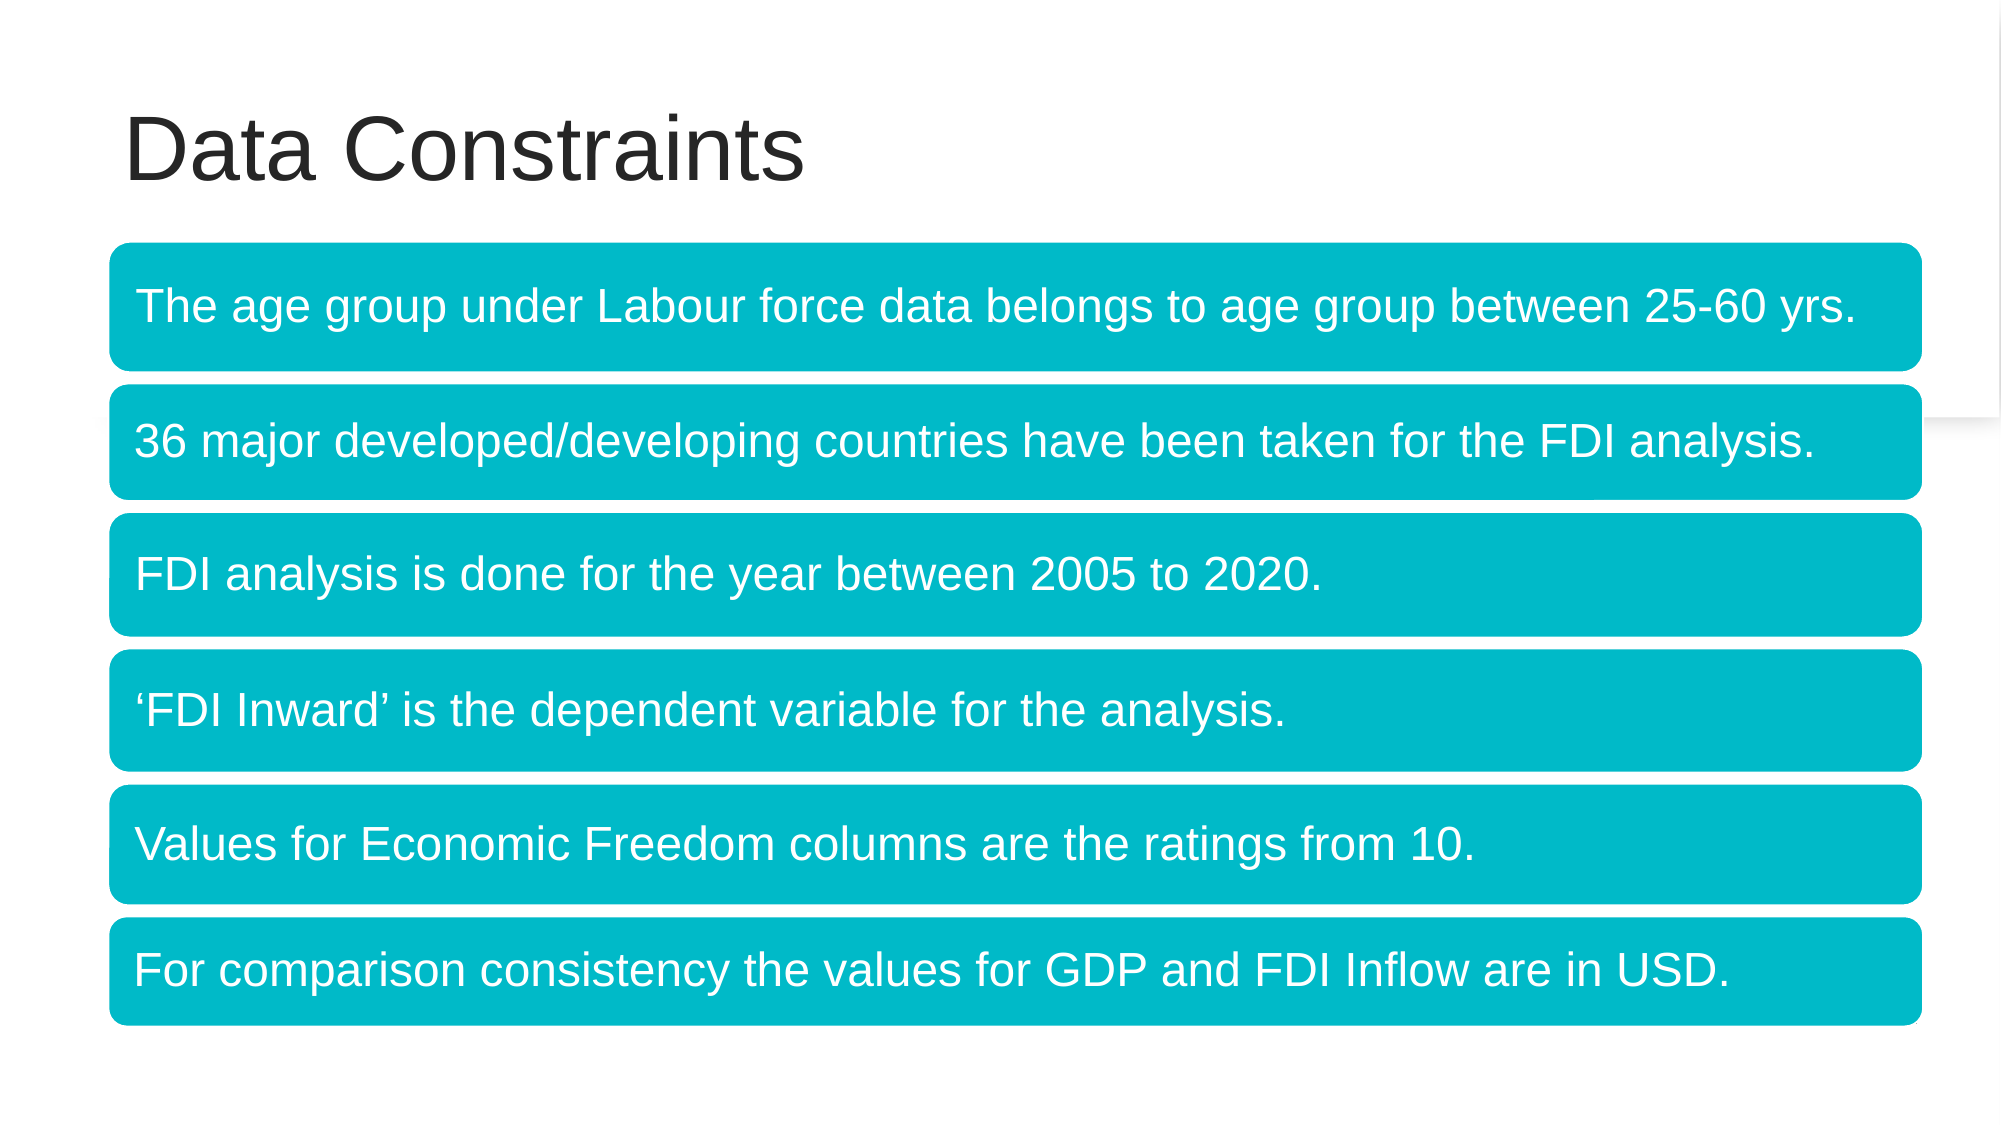

# Data Constraints
The age group under Labour force data belongs to age group between 25-60 yrs.
36 major developed/developing countries have been taken for the FDI analysis.
FDI analysis is done for the year between 2005 to 2020.
‘FDI Inward’ is the dependent variable for the analysis.
Values for Economic Freedom columns are the ratings from 10.
For comparison consistency the values for GDP and FDI Inflow are in USD.